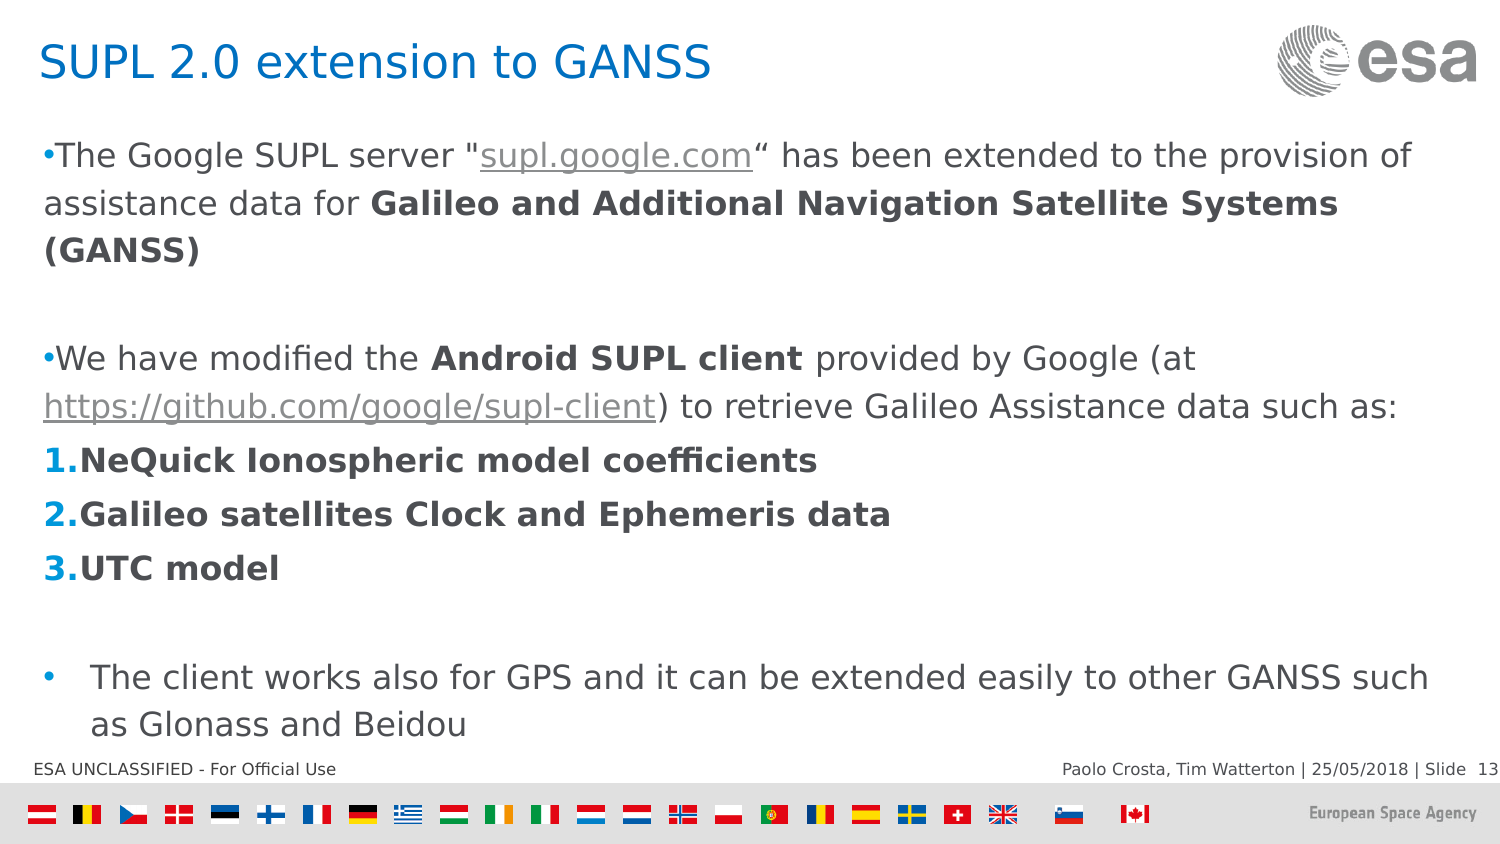

# SUPL 2.0 extension to GANSS
The Google SUPL server "supl.google.com“ has been extended to the provision of assistance data for Galileo and Additional Navigation Satellite Systems (GANSS)

We have modified the Android SUPL client provided by Google (at https://github.com/google/supl-client) to retrieve Galileo Assistance data such as:
NeQuick Ionospheric model coefficients
Galileo satellites Clock and Ephemeris data
UTC model

The client works also for GPS and it can be extended easily to other GANSS such as Glonass and Beidou